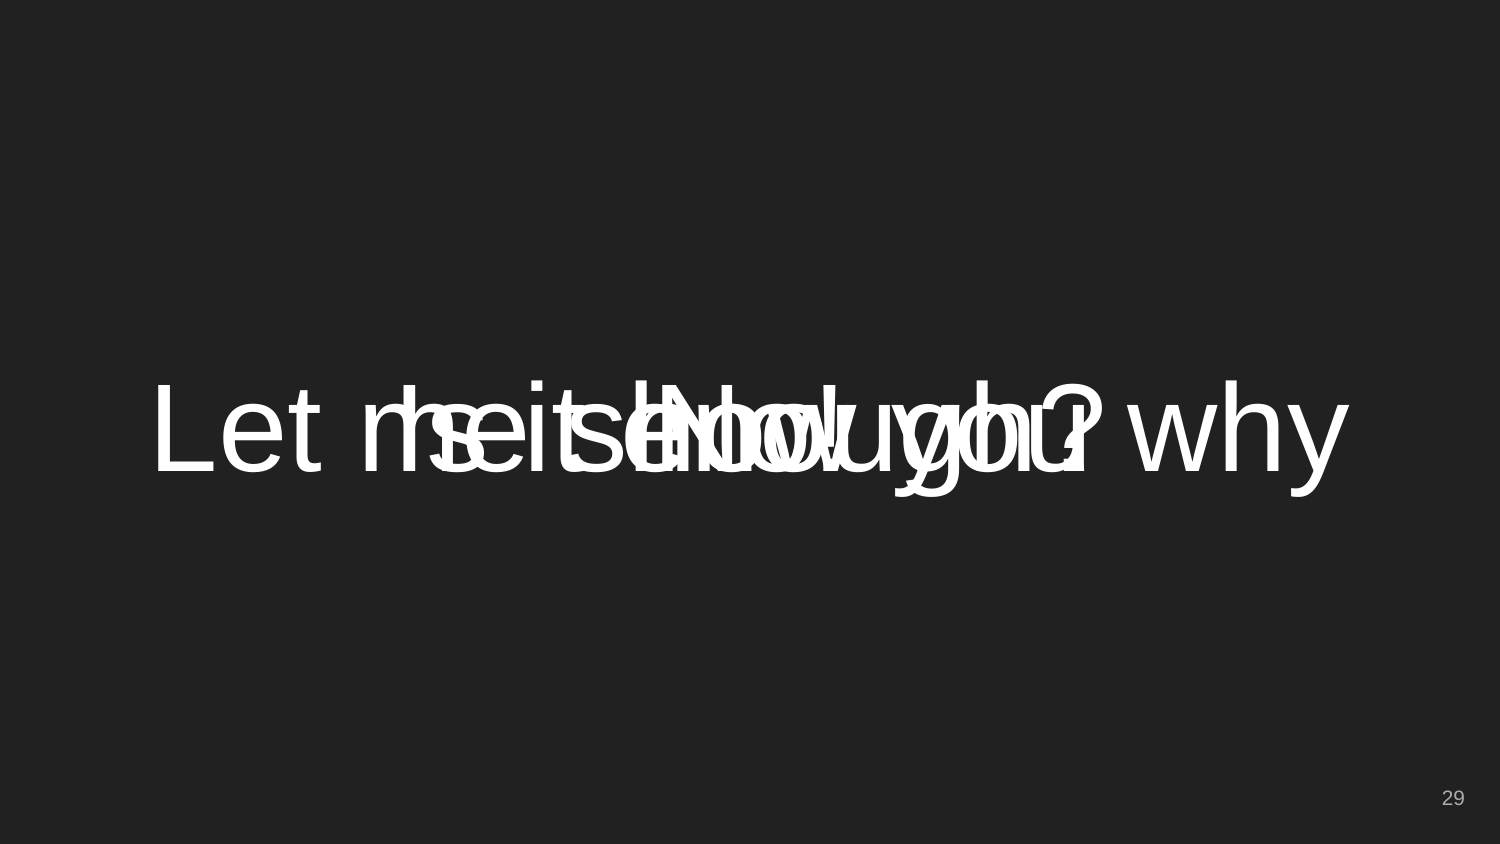

Let me show you why
No!
# Is it enough?
29